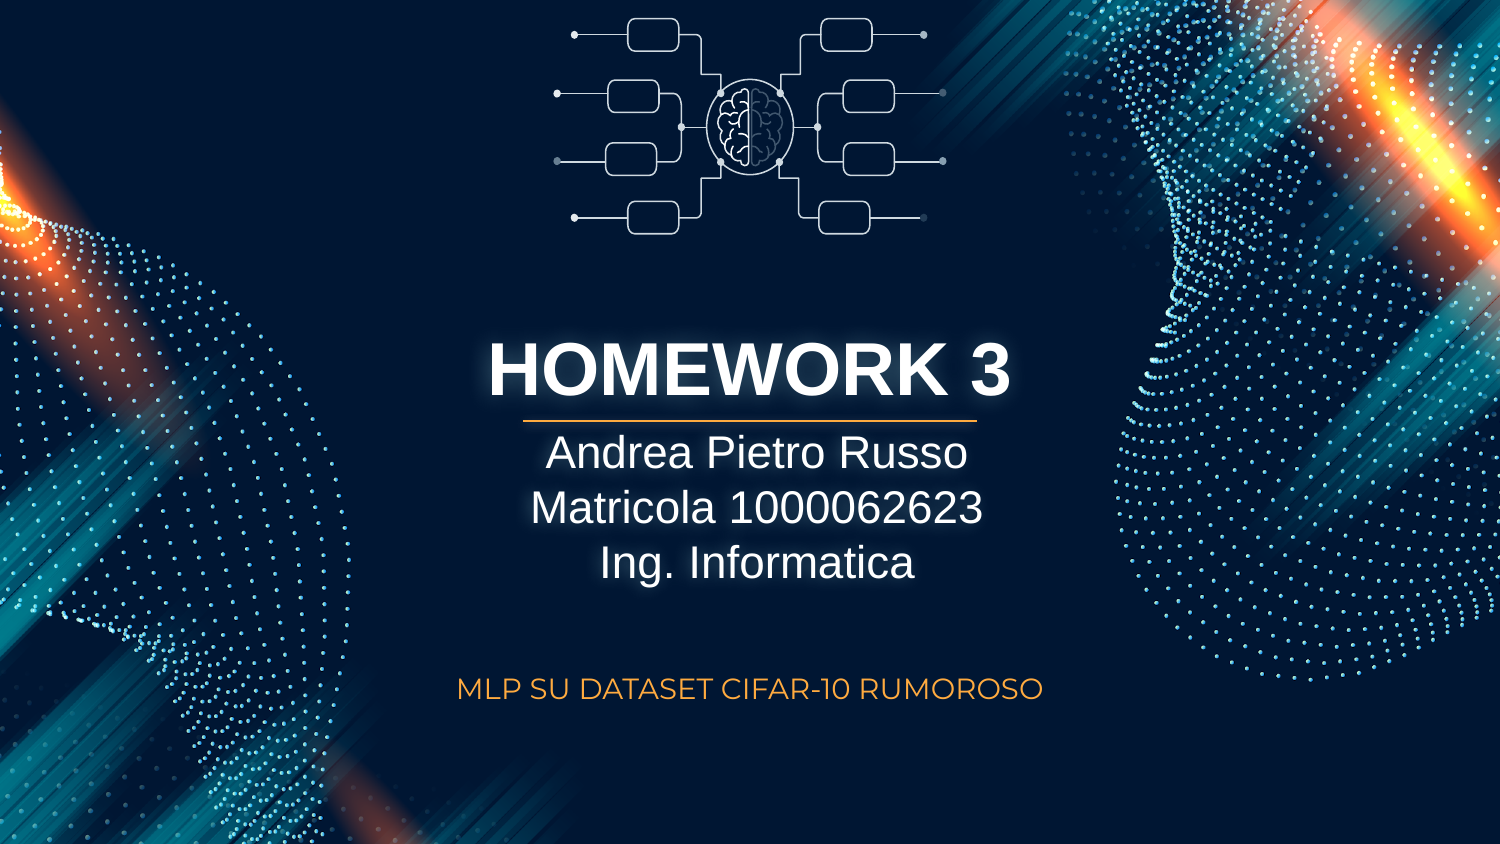

# HOMEWORK 3
Andrea Pietro Russo
Matricola 1000062623
Ing. Informatica
MLP SU DATASET CIFAR-10 RUMOROSO